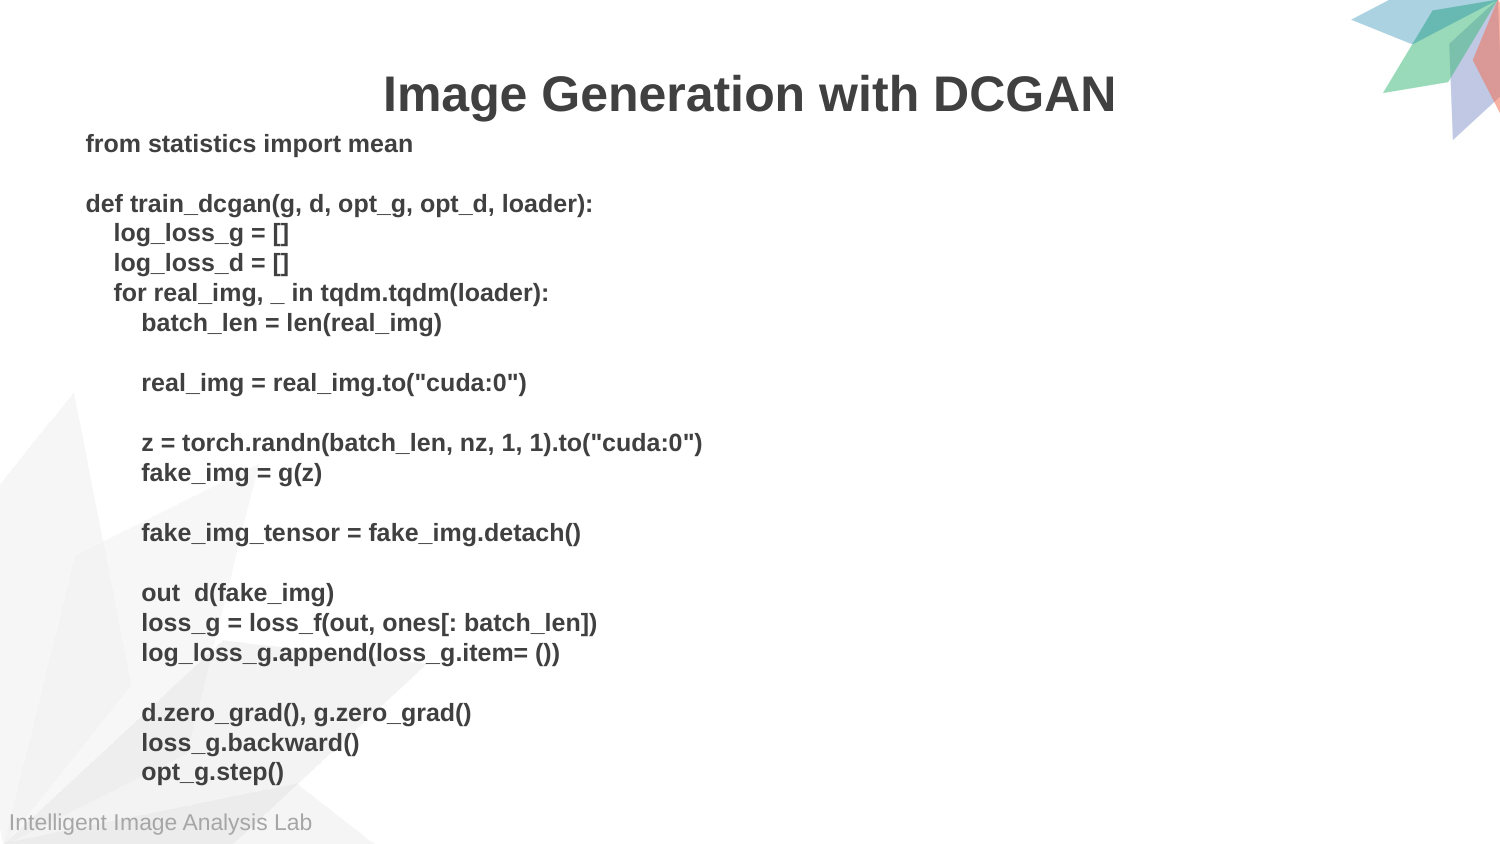

Image Generation with DCGAN
from statistics import mean
def train_dcgan(g, d, opt_g, opt_d, loader):
    log_loss_g = []
    log_loss_d = []
    for real_img, _ in tqdm.tqdm(loader):
        batch_len = len(real_img)

        real_img = real_img.to("cuda:0")

        z = torch.randn(batch_len, nz, 1, 1).to("cuda:0")
        fake_img = g(z)

        fake_img_tensor = fake_img.detach()

        out  d(fake_img)
        loss_g = loss_f(out, ones[: batch_len])
        log_loss_g.append(loss_g.item= ())
        d.zero_grad(), g.zero_grad()
        loss_g.backward()
        opt_g.step()